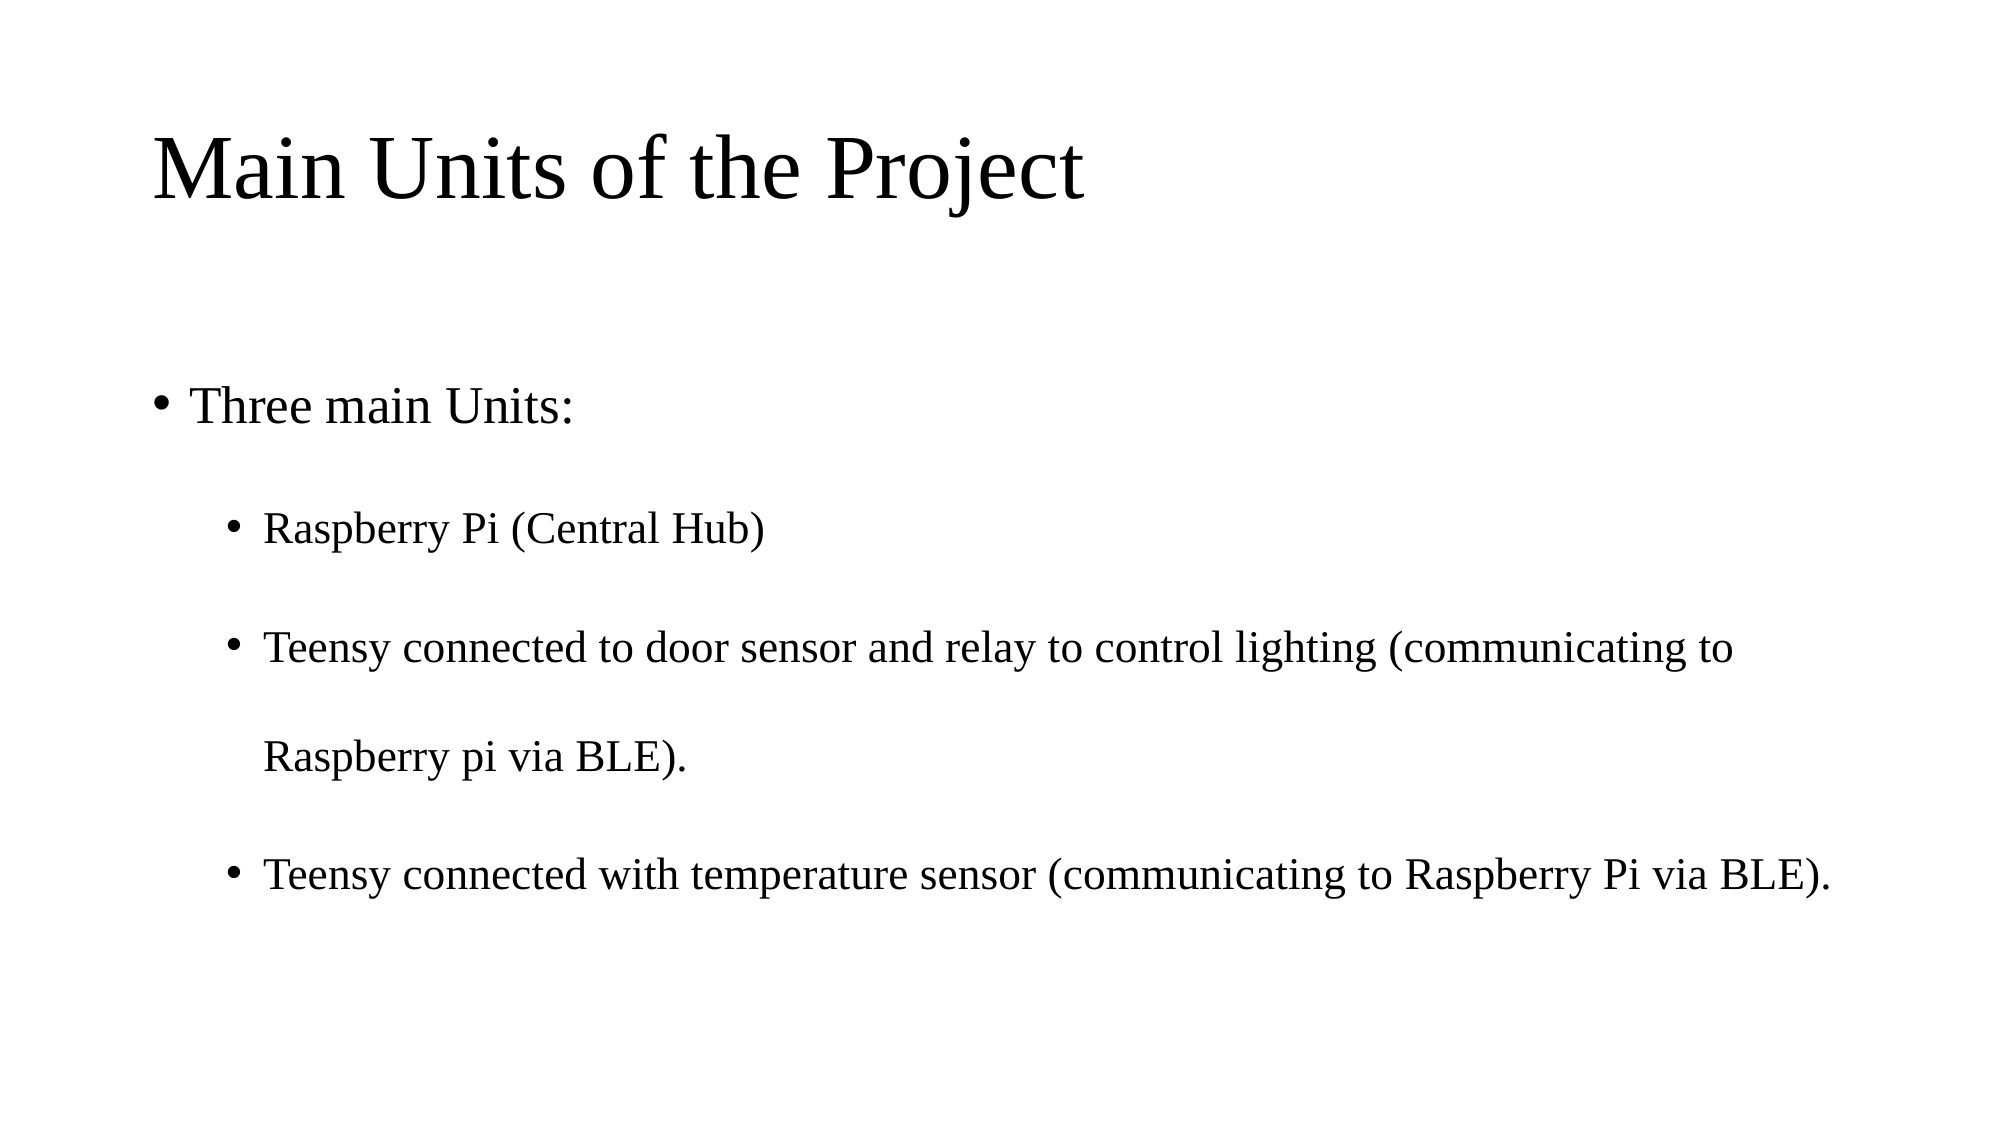

# Main Units of the Project
Three main Units:
Raspberry Pi (Central Hub)
Teensy connected to door sensor and relay to control lighting (communicating to Raspberry pi via BLE).
Teensy connected with temperature sensor (communicating to Raspberry Pi via BLE).